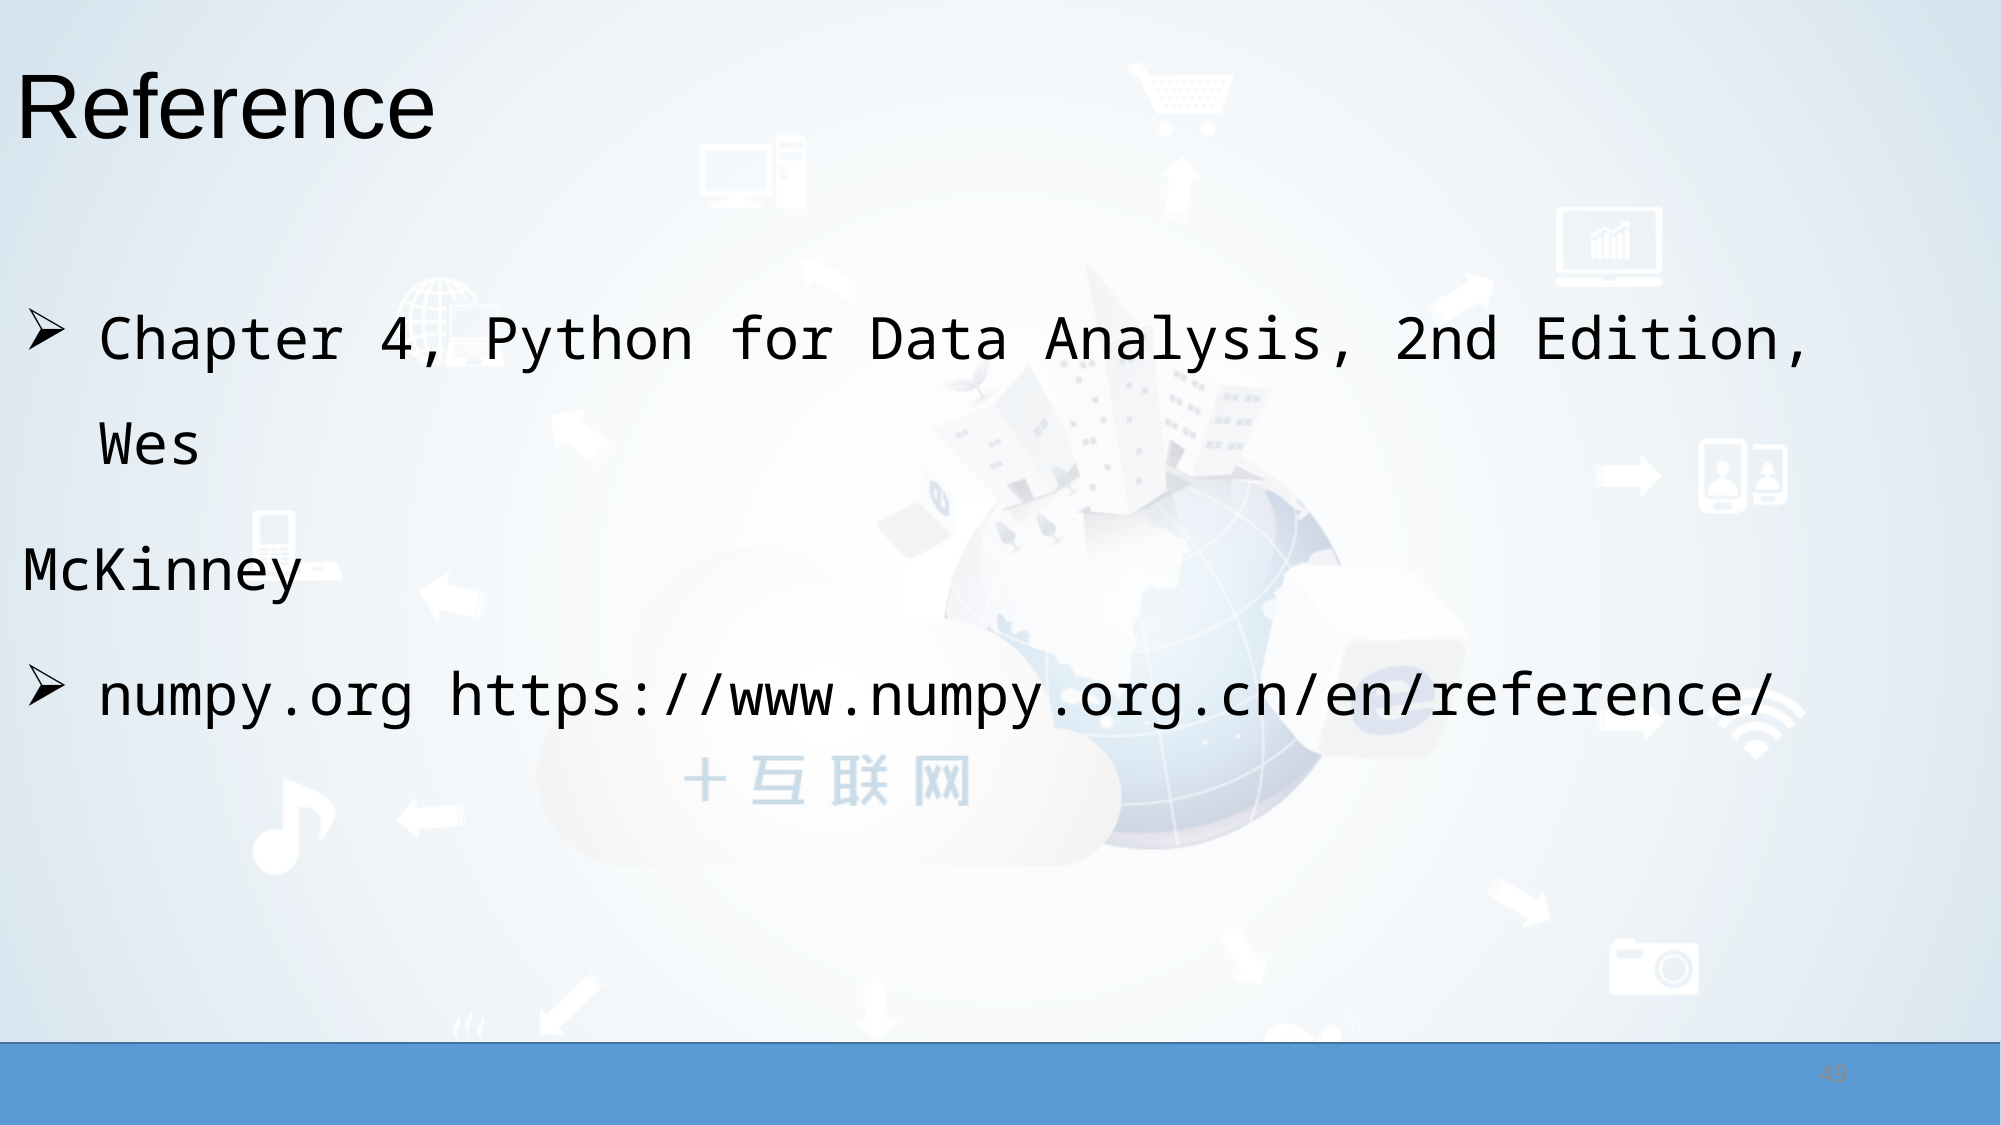

# ﻿Reference
Chapter 4, Python for Data Analysis, 2nd Edition, Wes
McKinney
numpy.org https://www.numpy.org.cn/en/reference/
49